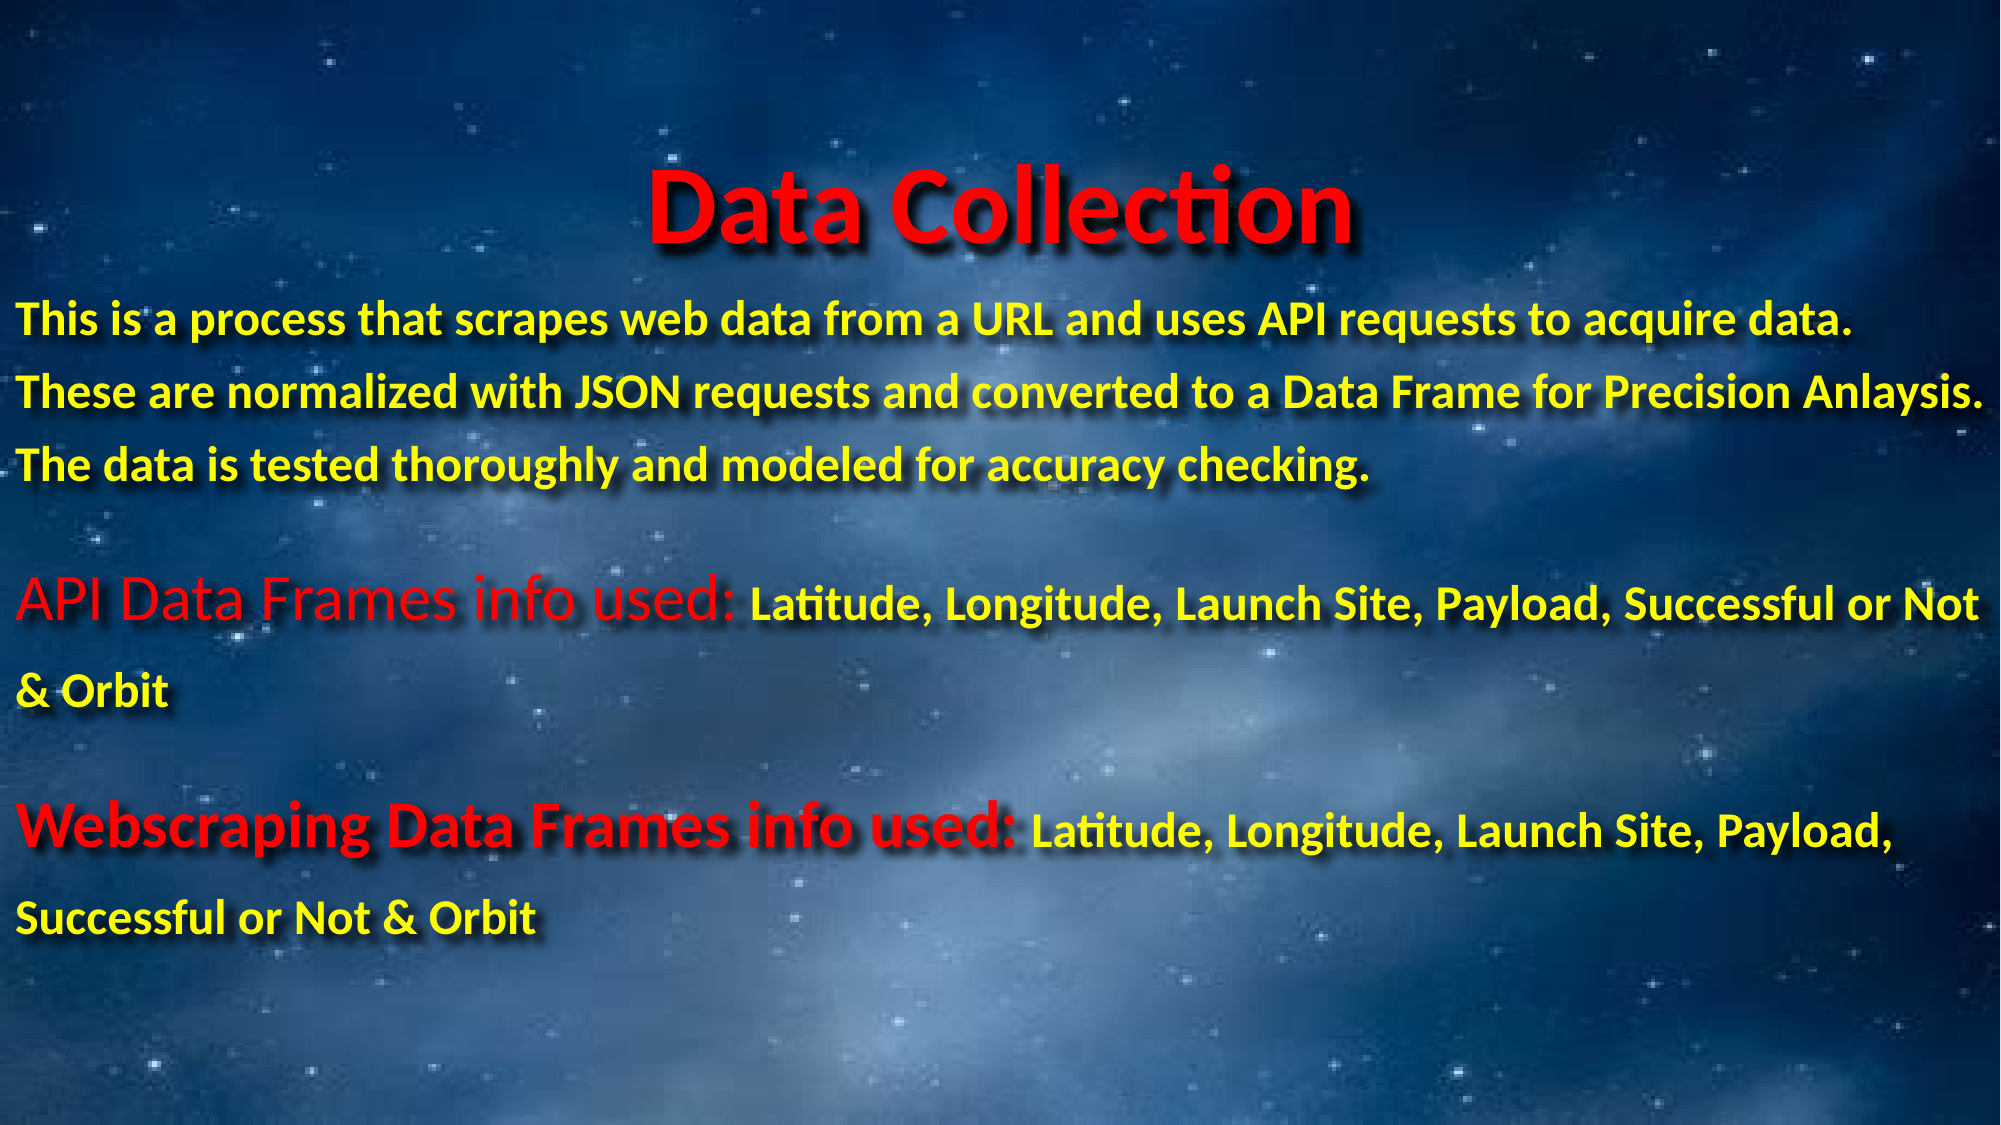

Data Collection
This is a process that scrapes web data from a URL and uses API requests to acquire data.
These are normalized with JSON requests and converted to a Data Frame for Precision Anlaysis.
The data is tested thoroughly and modeled for accuracy checking.
API Data Frames info used: Latitude, Longitude, Launch Site, Payload, Successful or Not & Orbit
Webscraping Data Frames info used: Latitude, Longitude, Launch Site, Payload, Successful or Not & Orbit